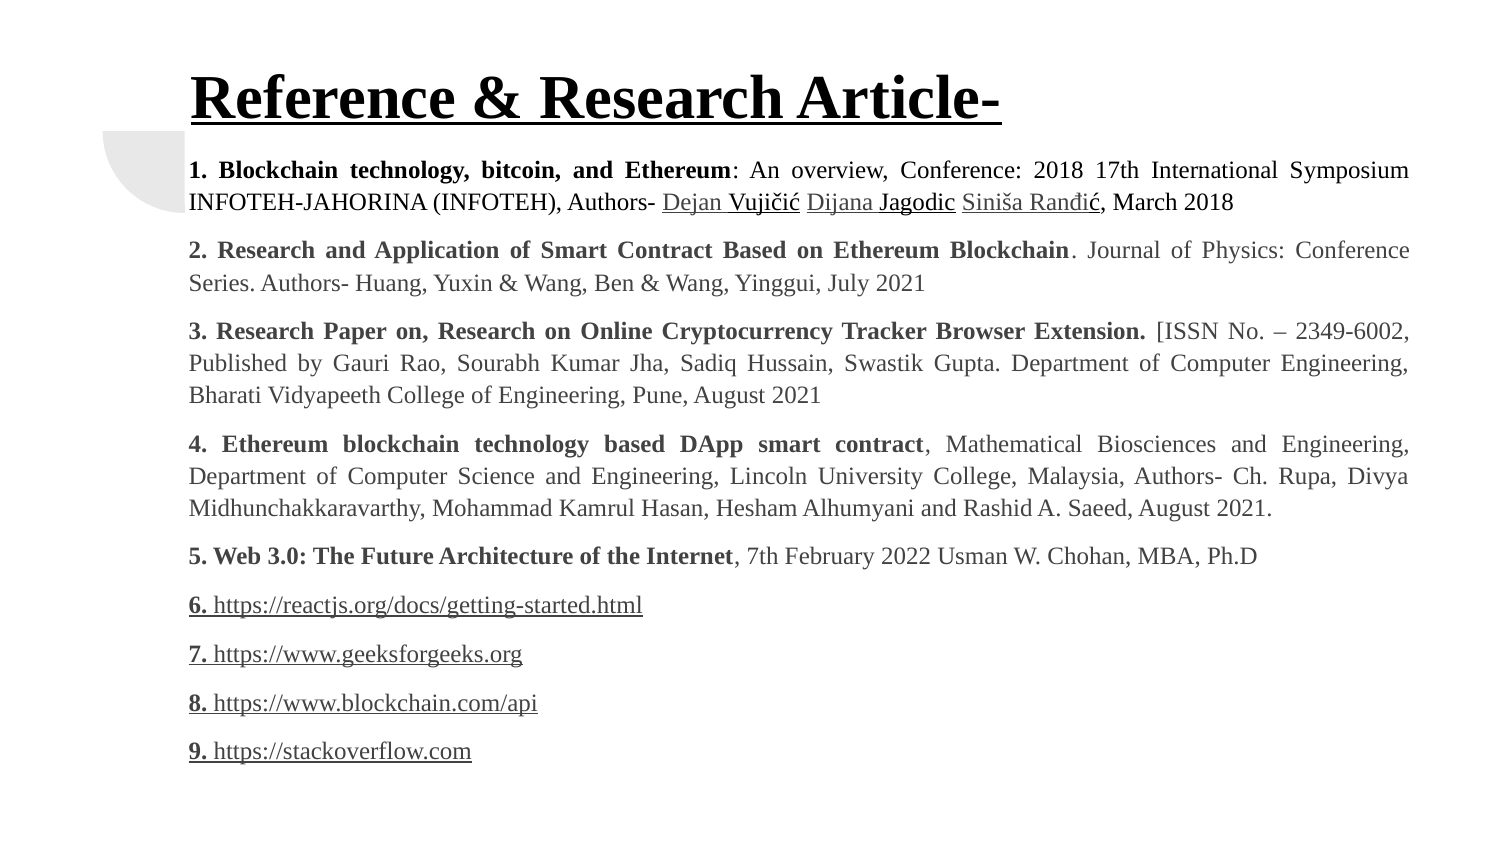

# Reference & Research Article-
1. Blockchain technology, bitcoin, and Ethereum: An overview, Conference: 2018 17th International Symposium INFOTEH-JAHORINA (INFOTEH), Authors- Dejan Vujičić Dijana Jagodic Siniša Ranđić, March 2018
2. Research and Application of Smart Contract Based on Ethereum Blockchain. Journal of Physics: Conference Series. Authors- Huang, Yuxin & Wang, Ben & Wang, Yinggui, July 2021
3. Research Paper on, Research on Online Cryptocurrency Tracker Browser Extension. [ISSN No. – 2349-6002, Published by Gauri Rao, Sourabh Kumar Jha, Sadiq Hussain, Swastik Gupta. Department of Computer Engineering, Bharati Vidyapeeth College of Engineering, Pune, August 2021
4. Ethereum blockchain technology based DApp smart contract, Mathematical Biosciences and Engineering, Department of Computer Science and Engineering, Lincoln University College, Malaysia, Authors- Ch. Rupa, Divya Midhunchakkaravarthy, Mohammad Kamrul Hasan, Hesham Alhumyani and Rashid A. Saeed, August 2021.
5. Web 3.0: The Future Architecture of the Internet, 7th February 2022 Usman W. Chohan, MBA, Ph.D
6. https://reactjs.org/docs/getting-started.html
7. https://www.geeksforgeeks.org
8. https://www.blockchain.com/api
9. https://stackoverflow.com